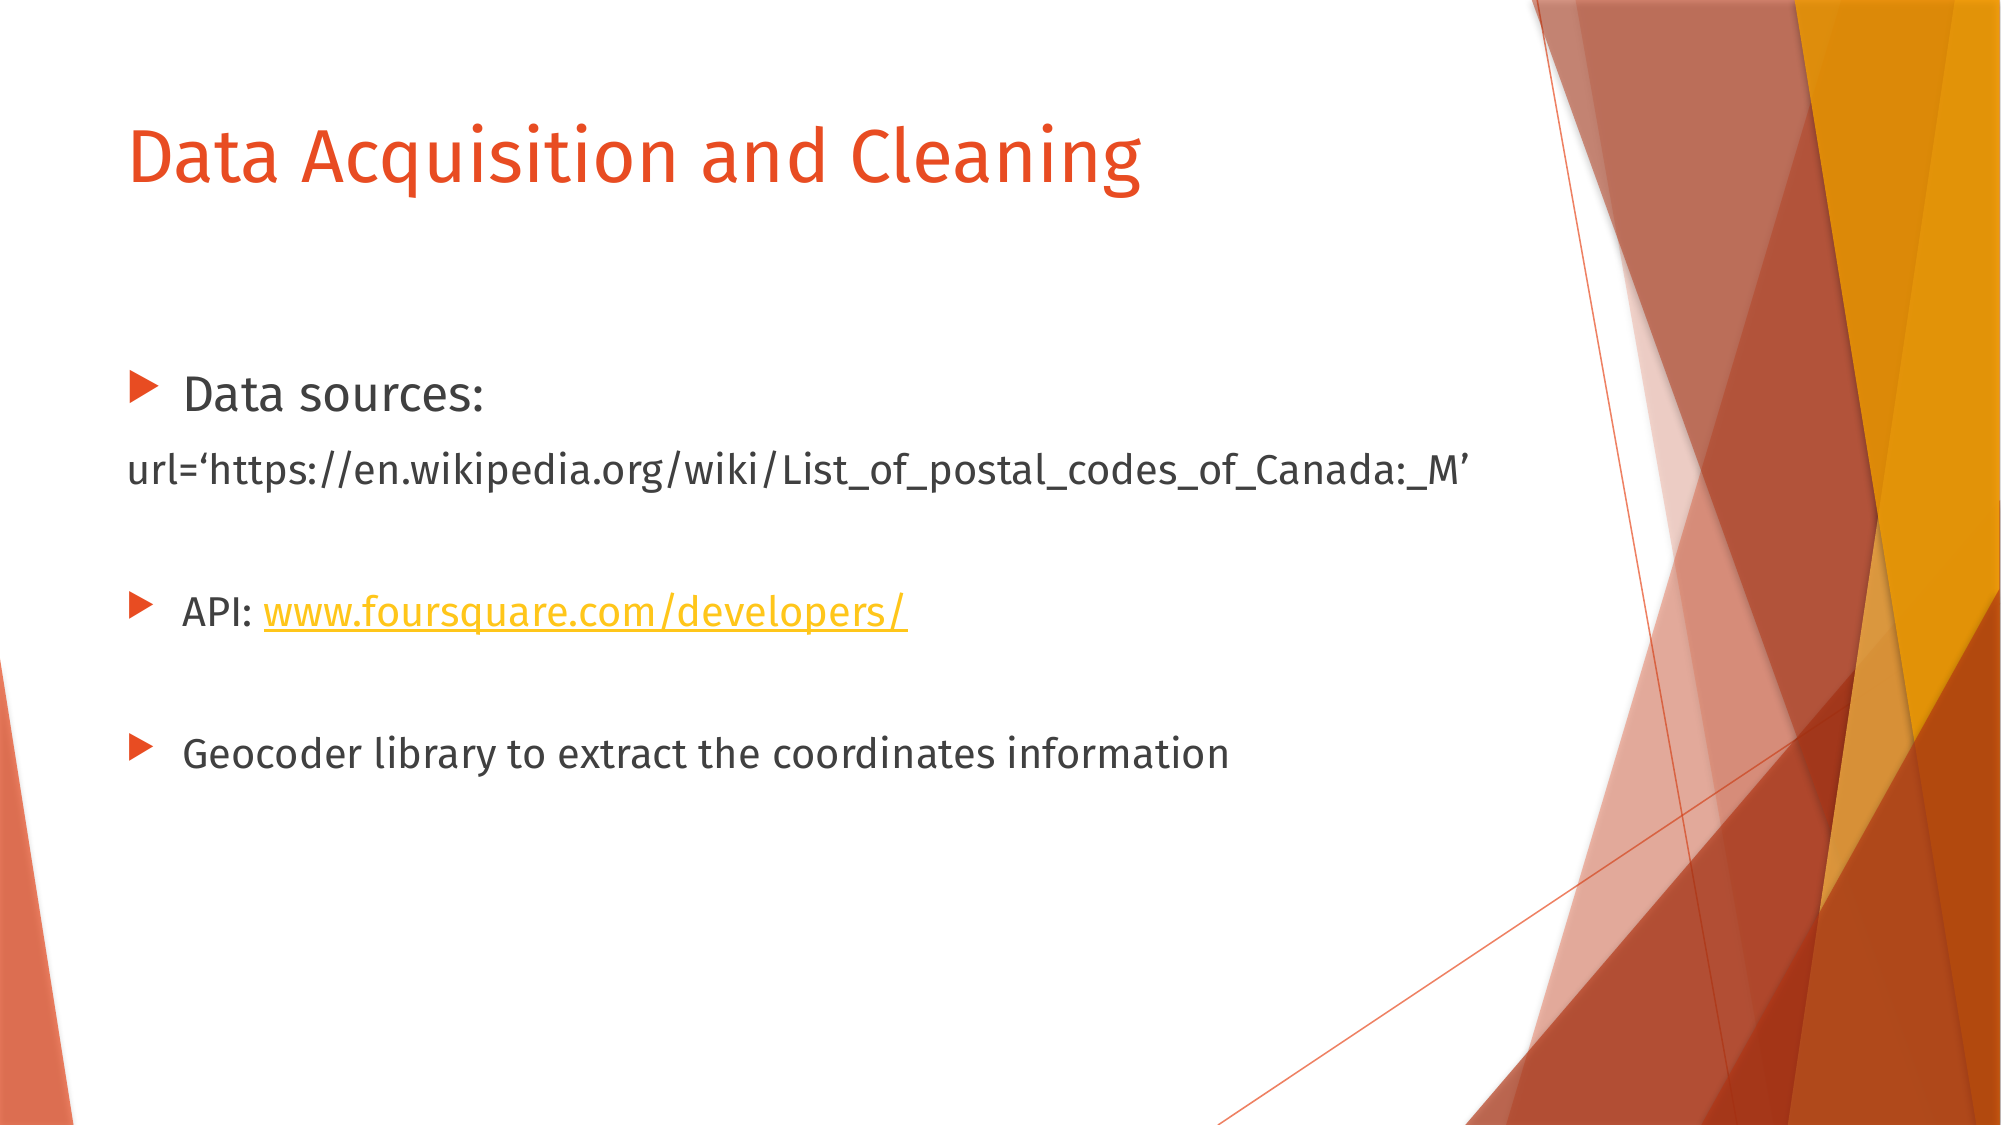

# Data Acquisition and Cleaning
Data sources:
url=‘https://en.wikipedia.org/wiki/List_of_postal_codes_of_Canada:_M’

API: www.foursquare.com/developers/

Geocoder library to extract the coordinates information